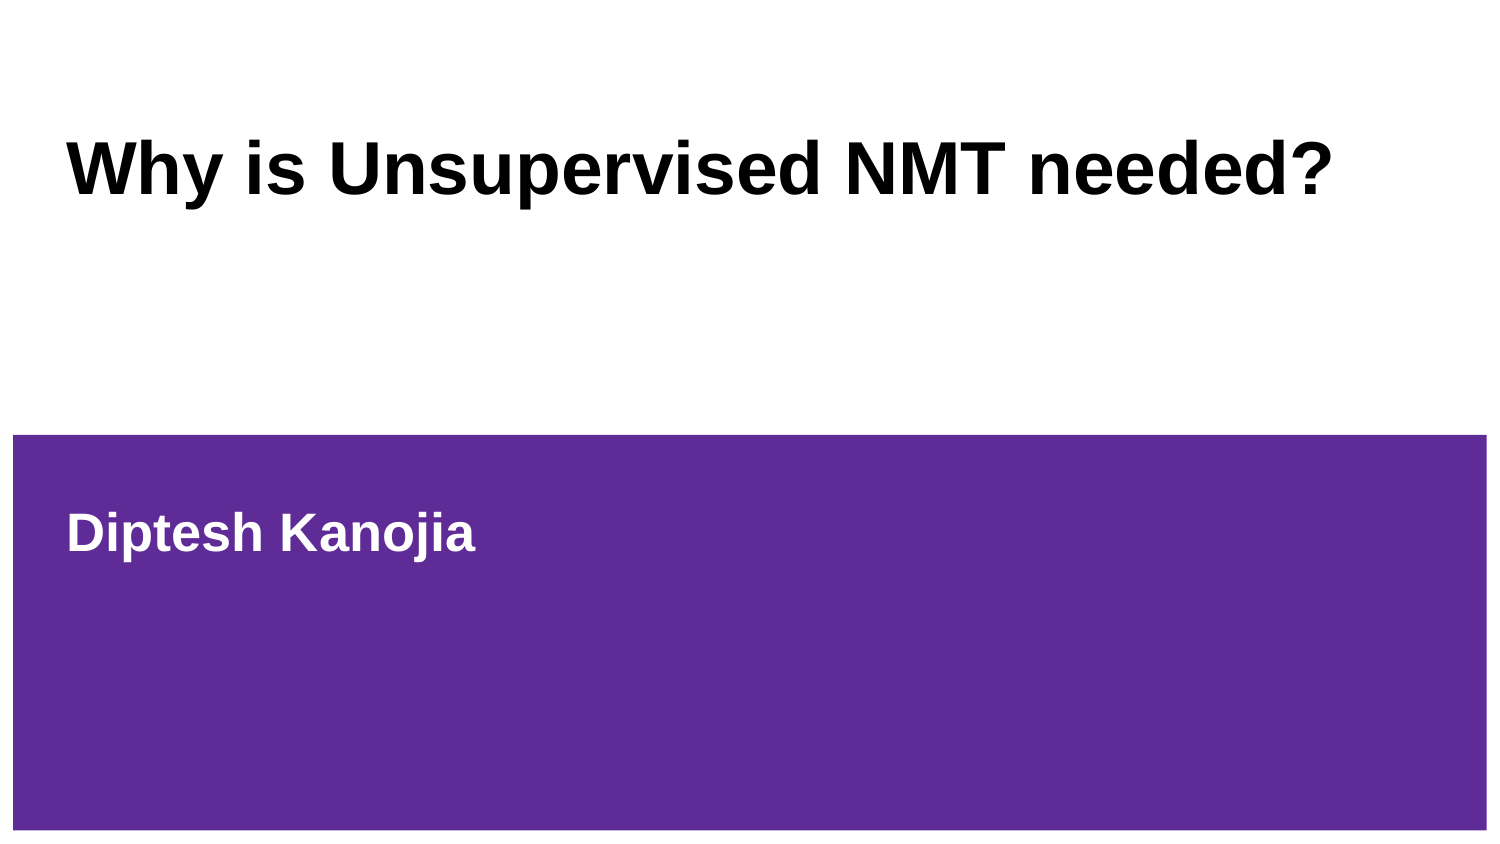

# Why is Unsupervised NMT needed?
Diptesh Kanojia